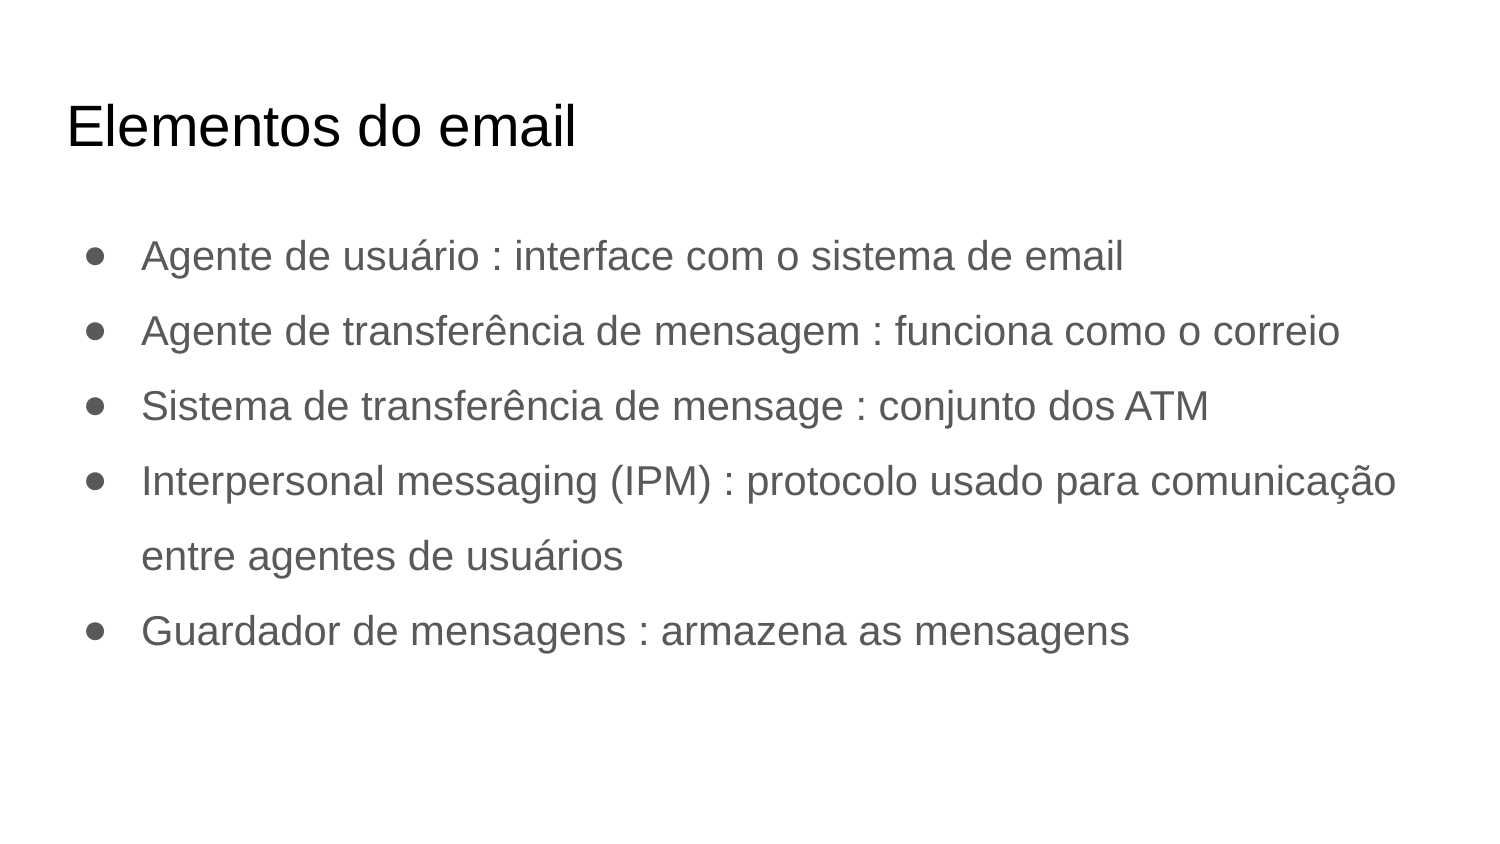

# Elementos do email
Agente de usuário : interface com o sistema de email
Agente de transferência de mensagem : funciona como o correio
Sistema de transferência de mensage : conjunto dos ATM
Interpersonal messaging (IPM) : protocolo usado para comunicação entre agentes de usuários
Guardador de mensagens : armazena as mensagens